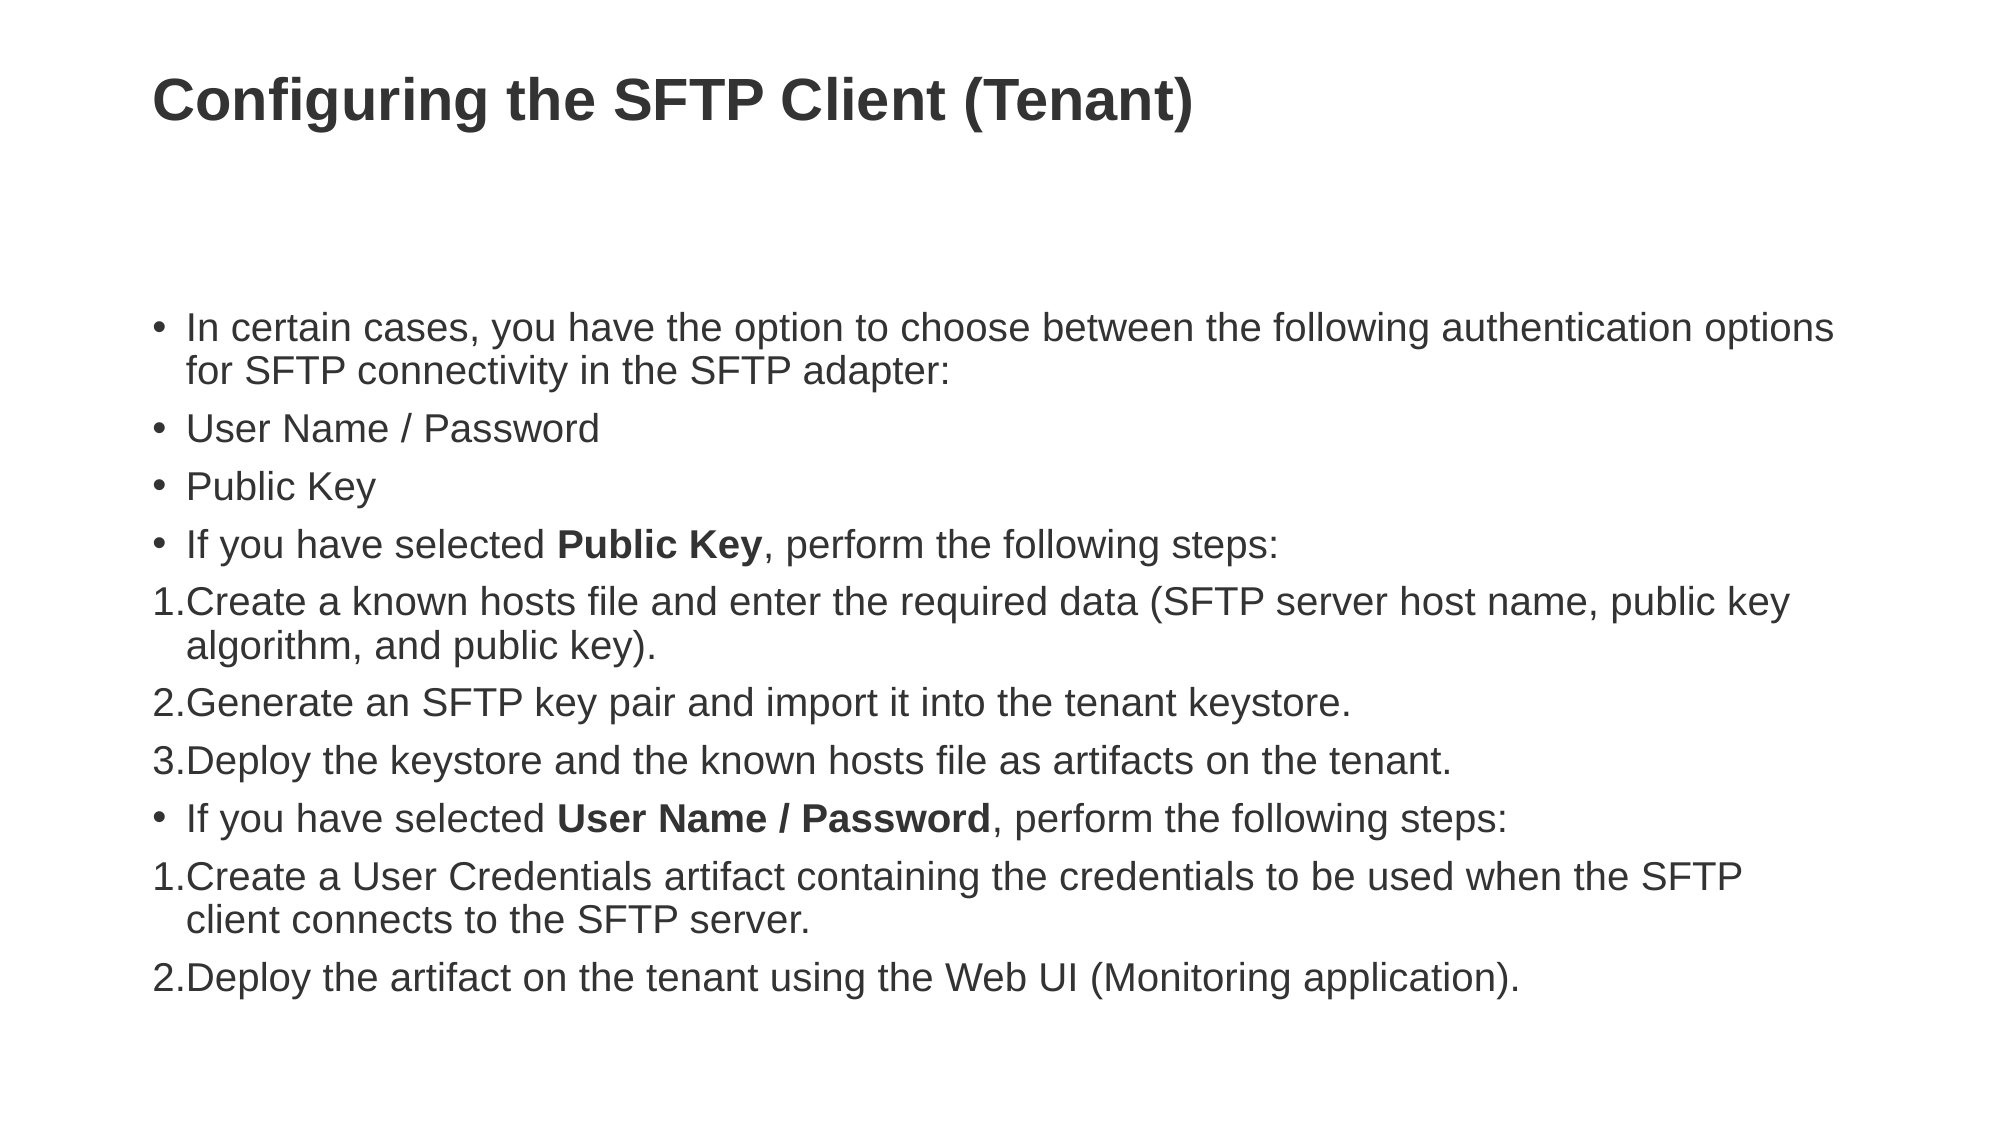

# Configuring the SFTP Client (Tenant)
In certain cases, you have the option to choose between the following authentication options for SFTP connectivity in the SFTP adapter:
User Name / Password
Public Key
If you have selected Public Key, perform the following steps:
Create a known hosts file and enter the required data (SFTP server host name, public key algorithm, and public key).
Generate an SFTP key pair and import it into the tenant keystore.
Deploy the keystore and the known hosts file as artifacts on the tenant.
If you have selected User Name / Password, perform the following steps:
Create a User Credentials artifact containing the credentials to be used when the SFTP client connects to the SFTP server.
Deploy the artifact on the tenant using the Web UI (Monitoring application).